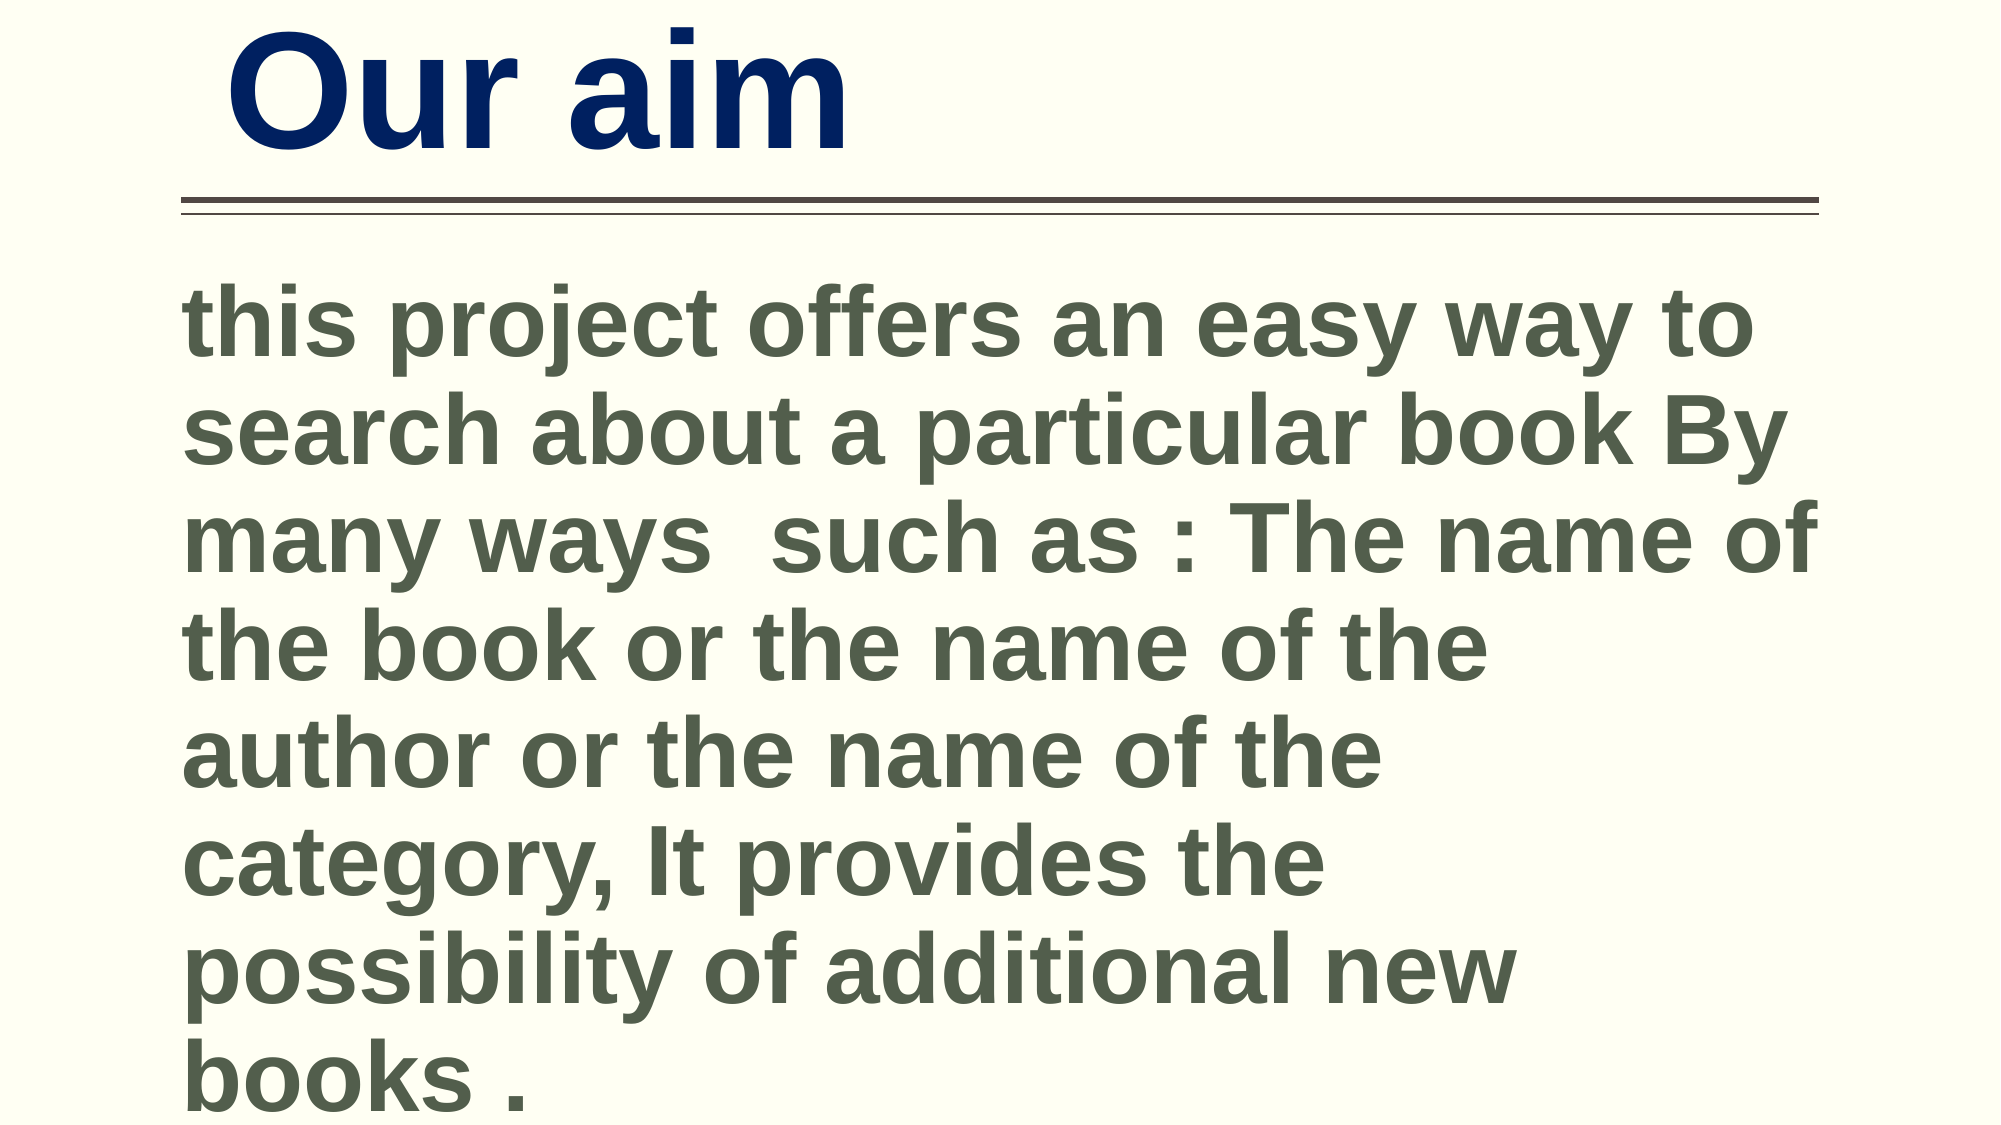

# Our aim
this project offers an easy way to search about a particular book By many ways  such as : The name of the book or the name of the author or the name of the category, It provides the possibility of additional new books .